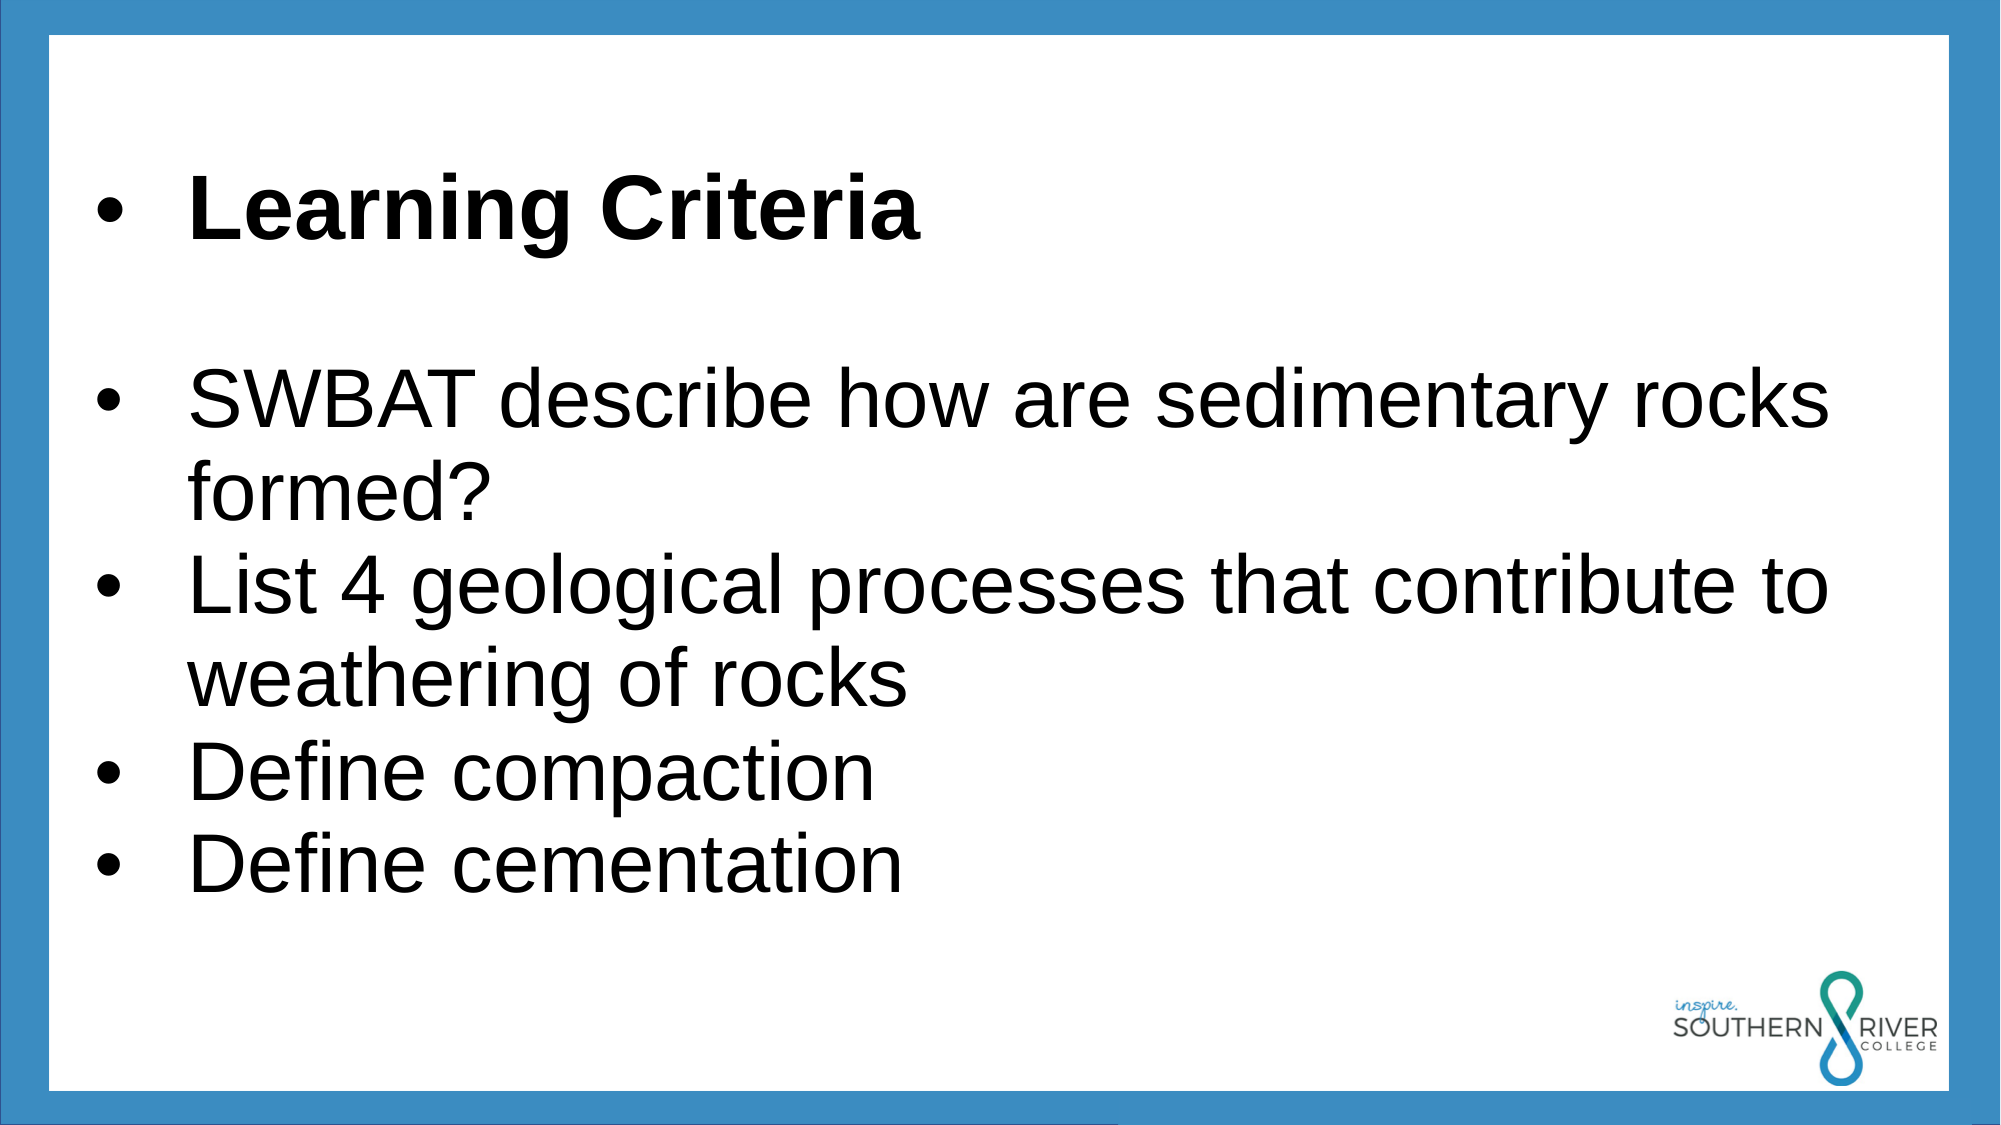

Learning Criteria

SWBAT describe how are sedimentary rocks formed?
List 4 geological processes that contribute to weathering of rocks
Define compaction
Define cementation